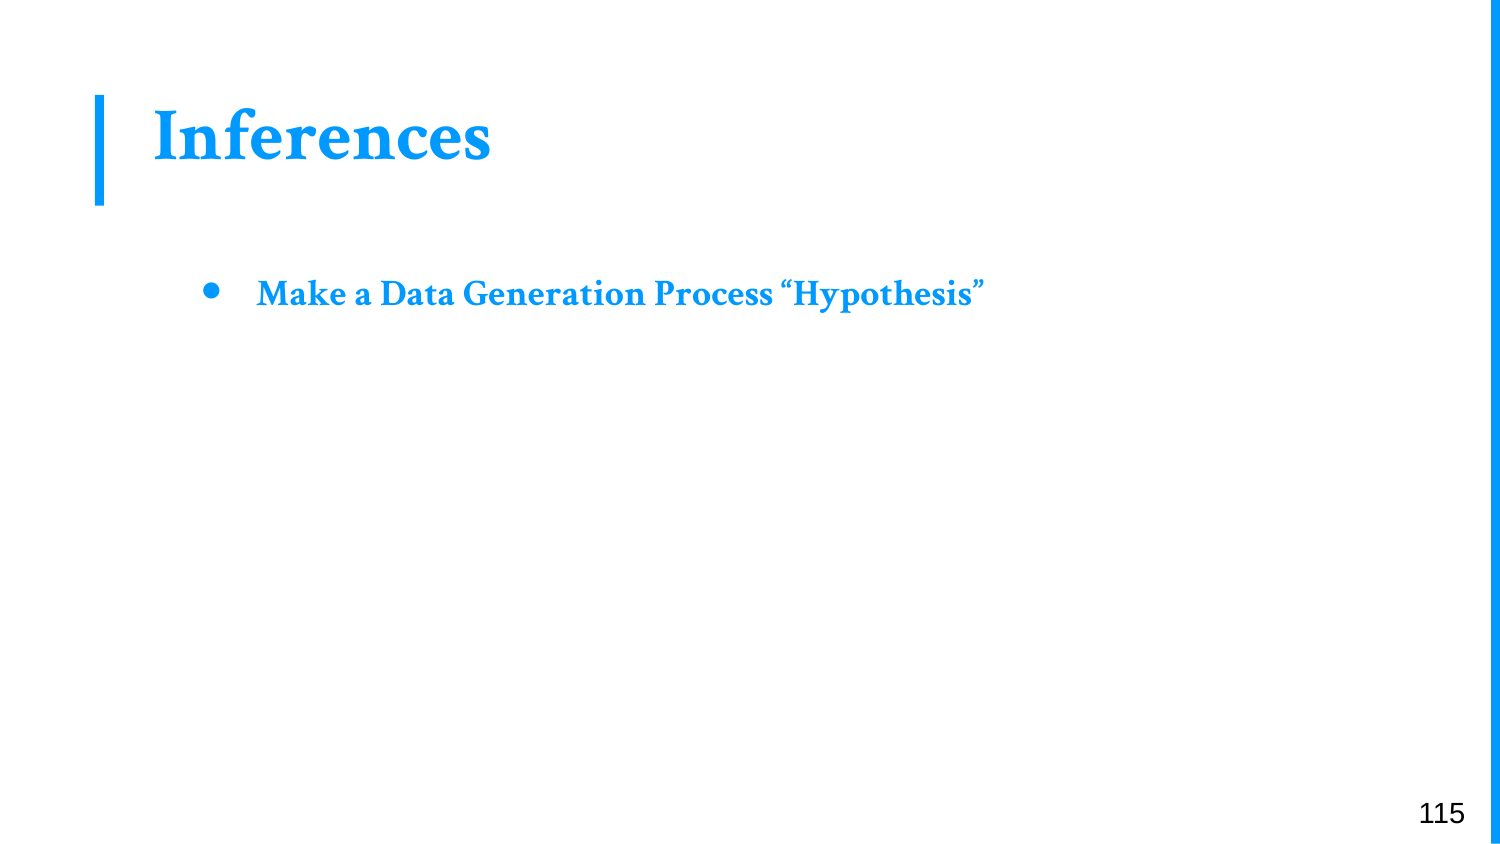

# Inferences
Make a Data Generation Process “Hypothesis”
115